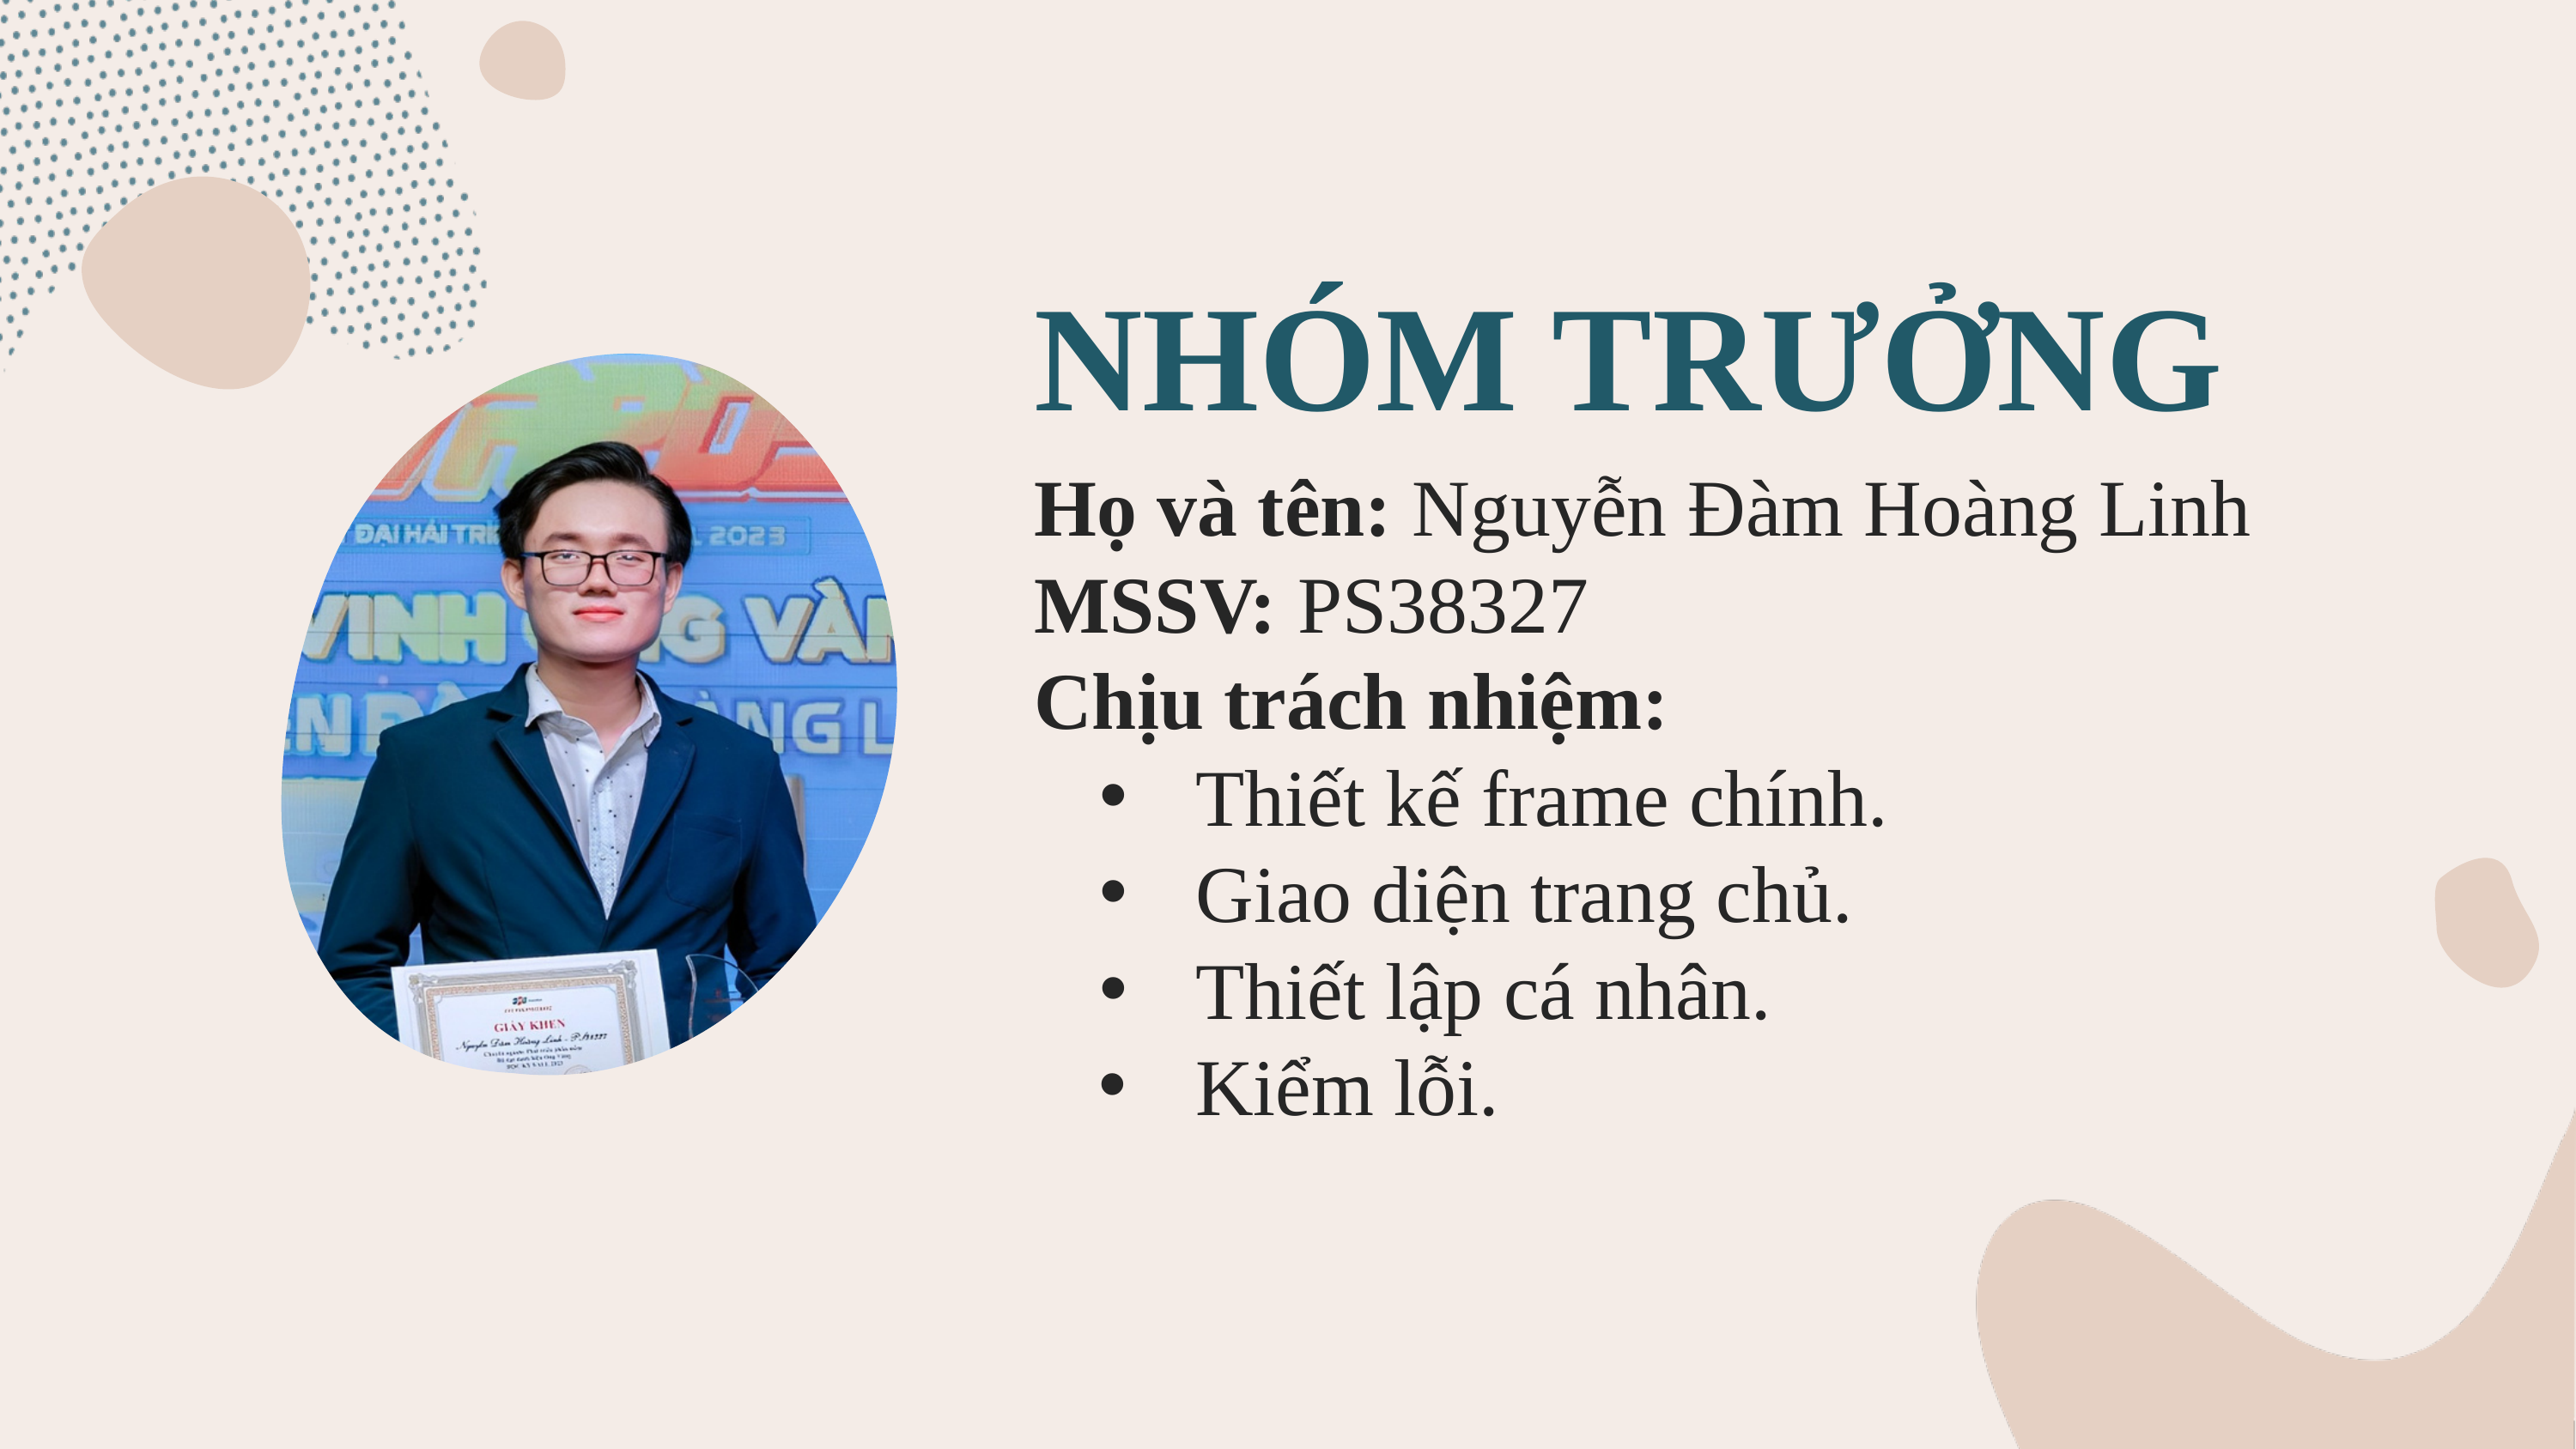

THÀNH VIÊN

NHÓM TRƯỞNG
Họ và tên: Phan Thành Tín

MSSV: PS38436

Chịu trách nhiệm trong đề tài: Thiết kế giao diện Form, thiết kế xây dựng ERD, kiểm lỗi, PowerPoint

Các form, report thực hiện:
Form Chào
Form Khách Hàng

Họ và tên: Nguyễn Đàm Hoàng Linh
MSSV: PS38327
Chịu trách nhiệm:
Thiết kế frame chính.
Giao diện trang chủ.
Thiết lập cá nhân.
Kiểm lỗi.